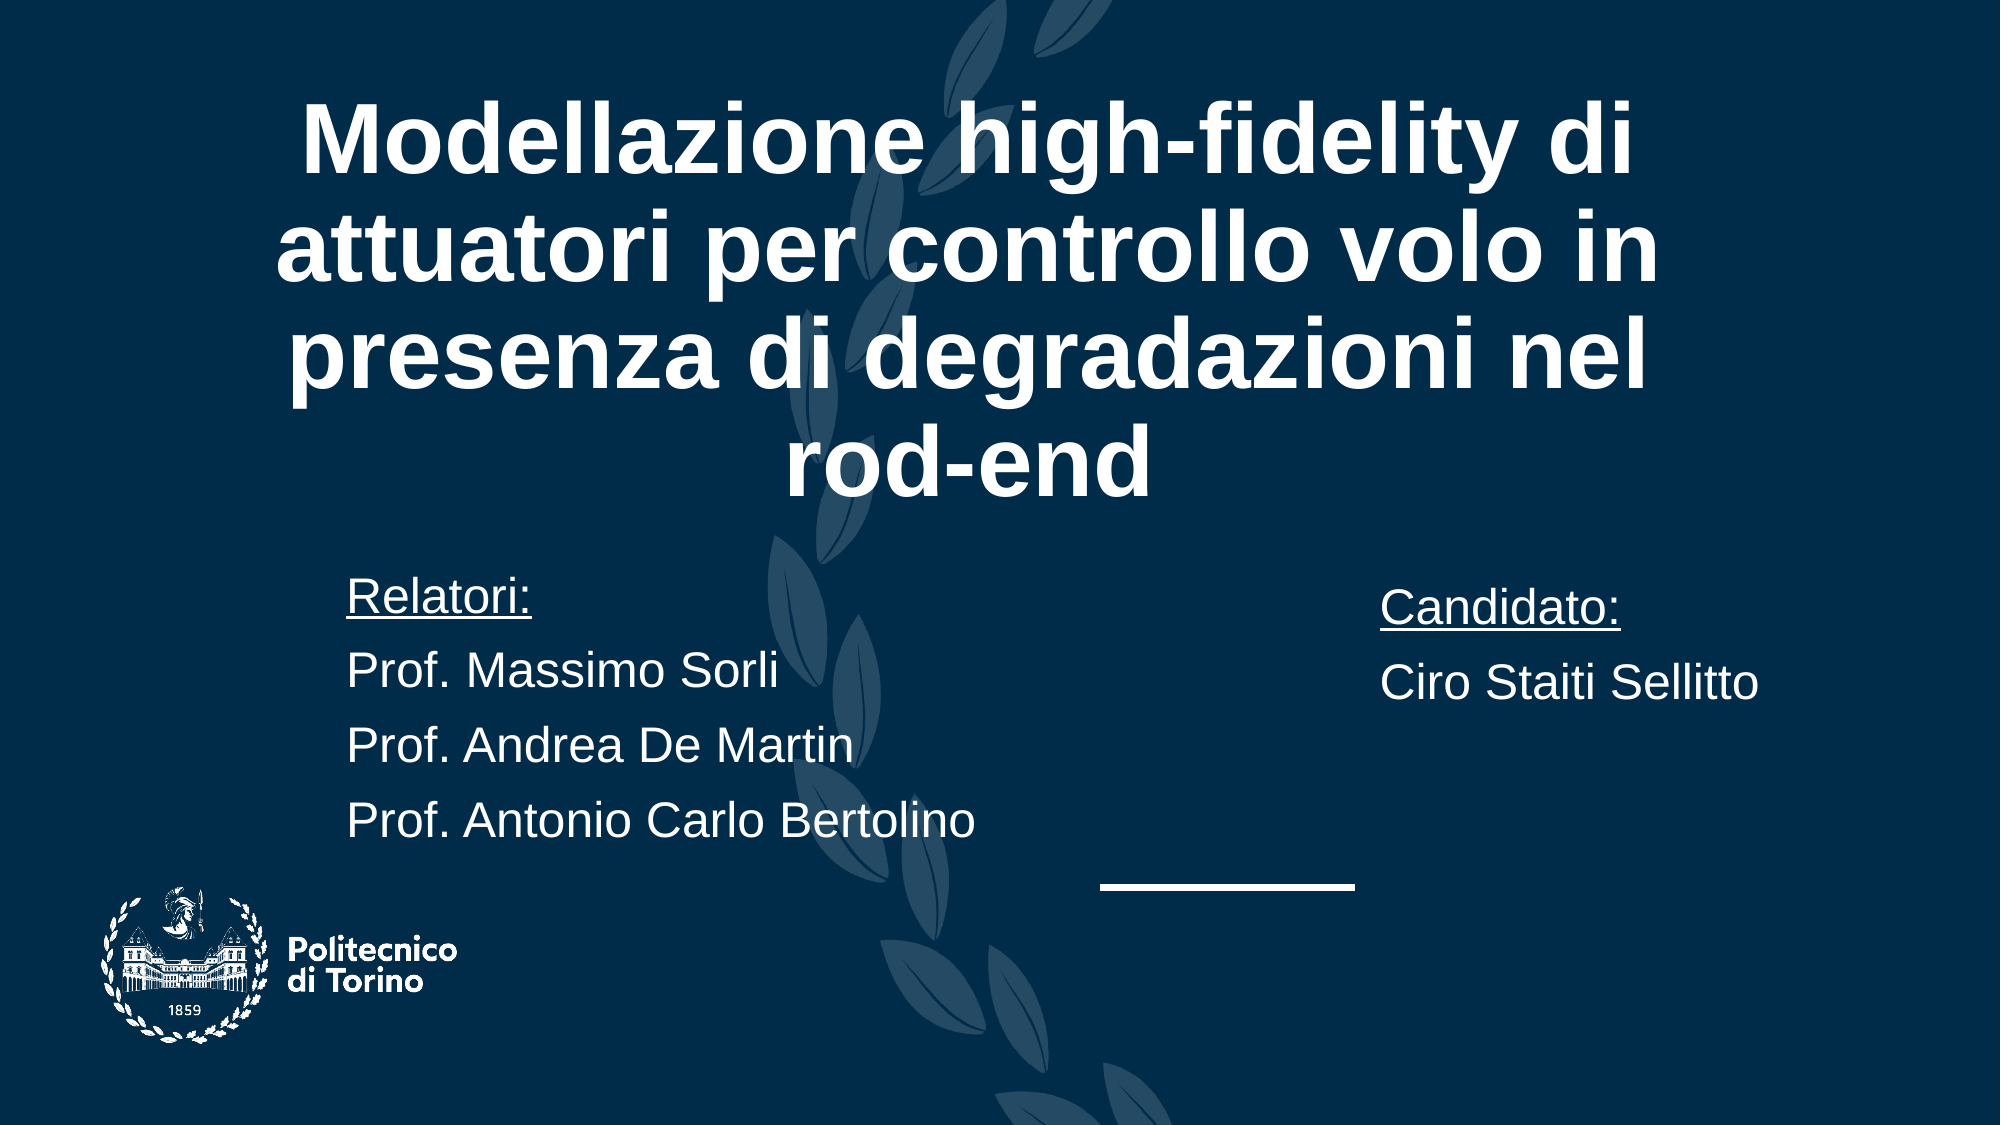

Modellazione high-fidelity di attuatori per controllo volo in presenza di degradazioni nel rod-end
Relatori:
Prof. Massimo Sorli
Prof. Andrea De Martin
Prof. Antonio Carlo Bertolino
Candidato:
Ciro Staiti Sellitto